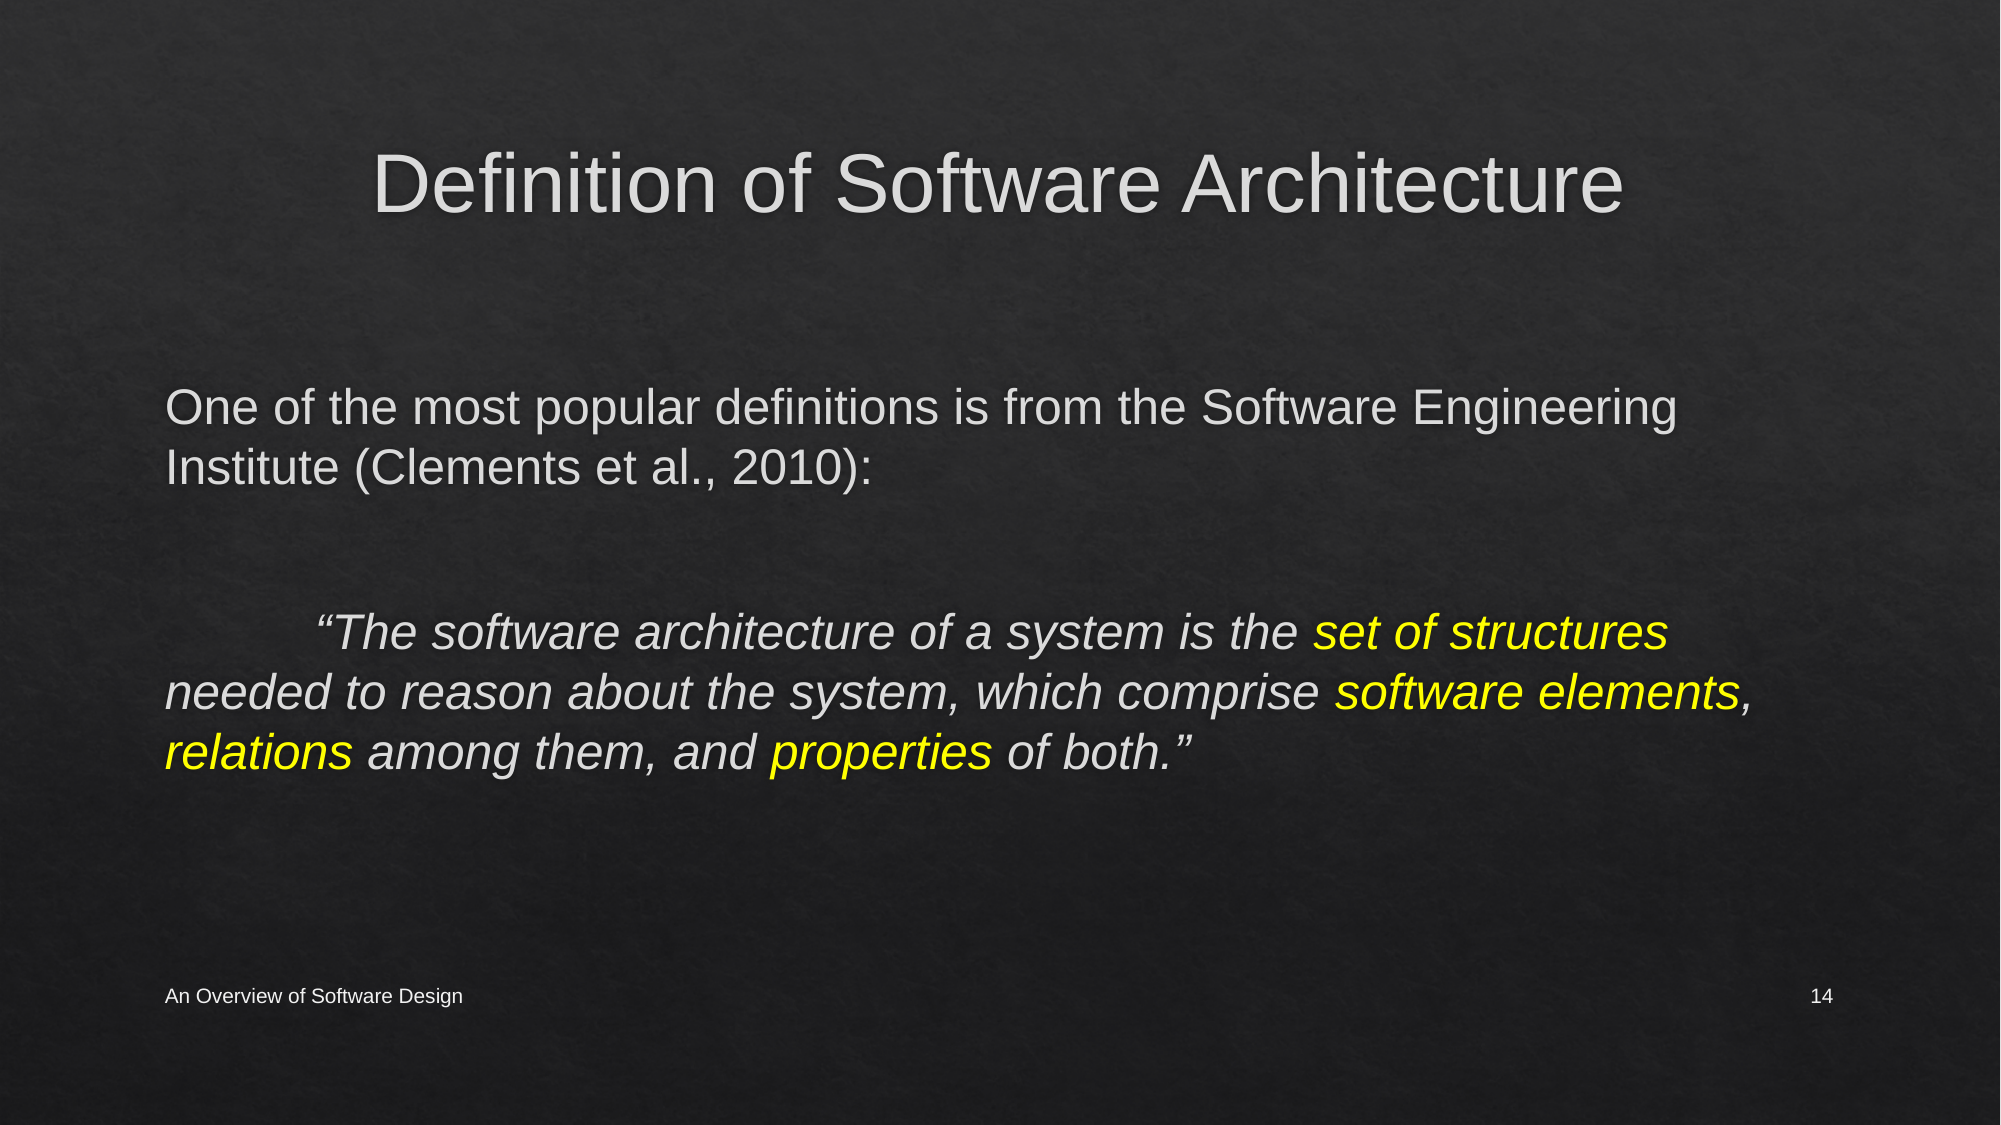

# Definition of Software Architecture

One of the most popular definitions is from the Software Engineering Institute (Clements et al., 2010):

	“The software architecture of a system is the set of structures needed to reason about the system, which comprise software elements, relations among them, and properties of both.”
An Overview of Software Design
14